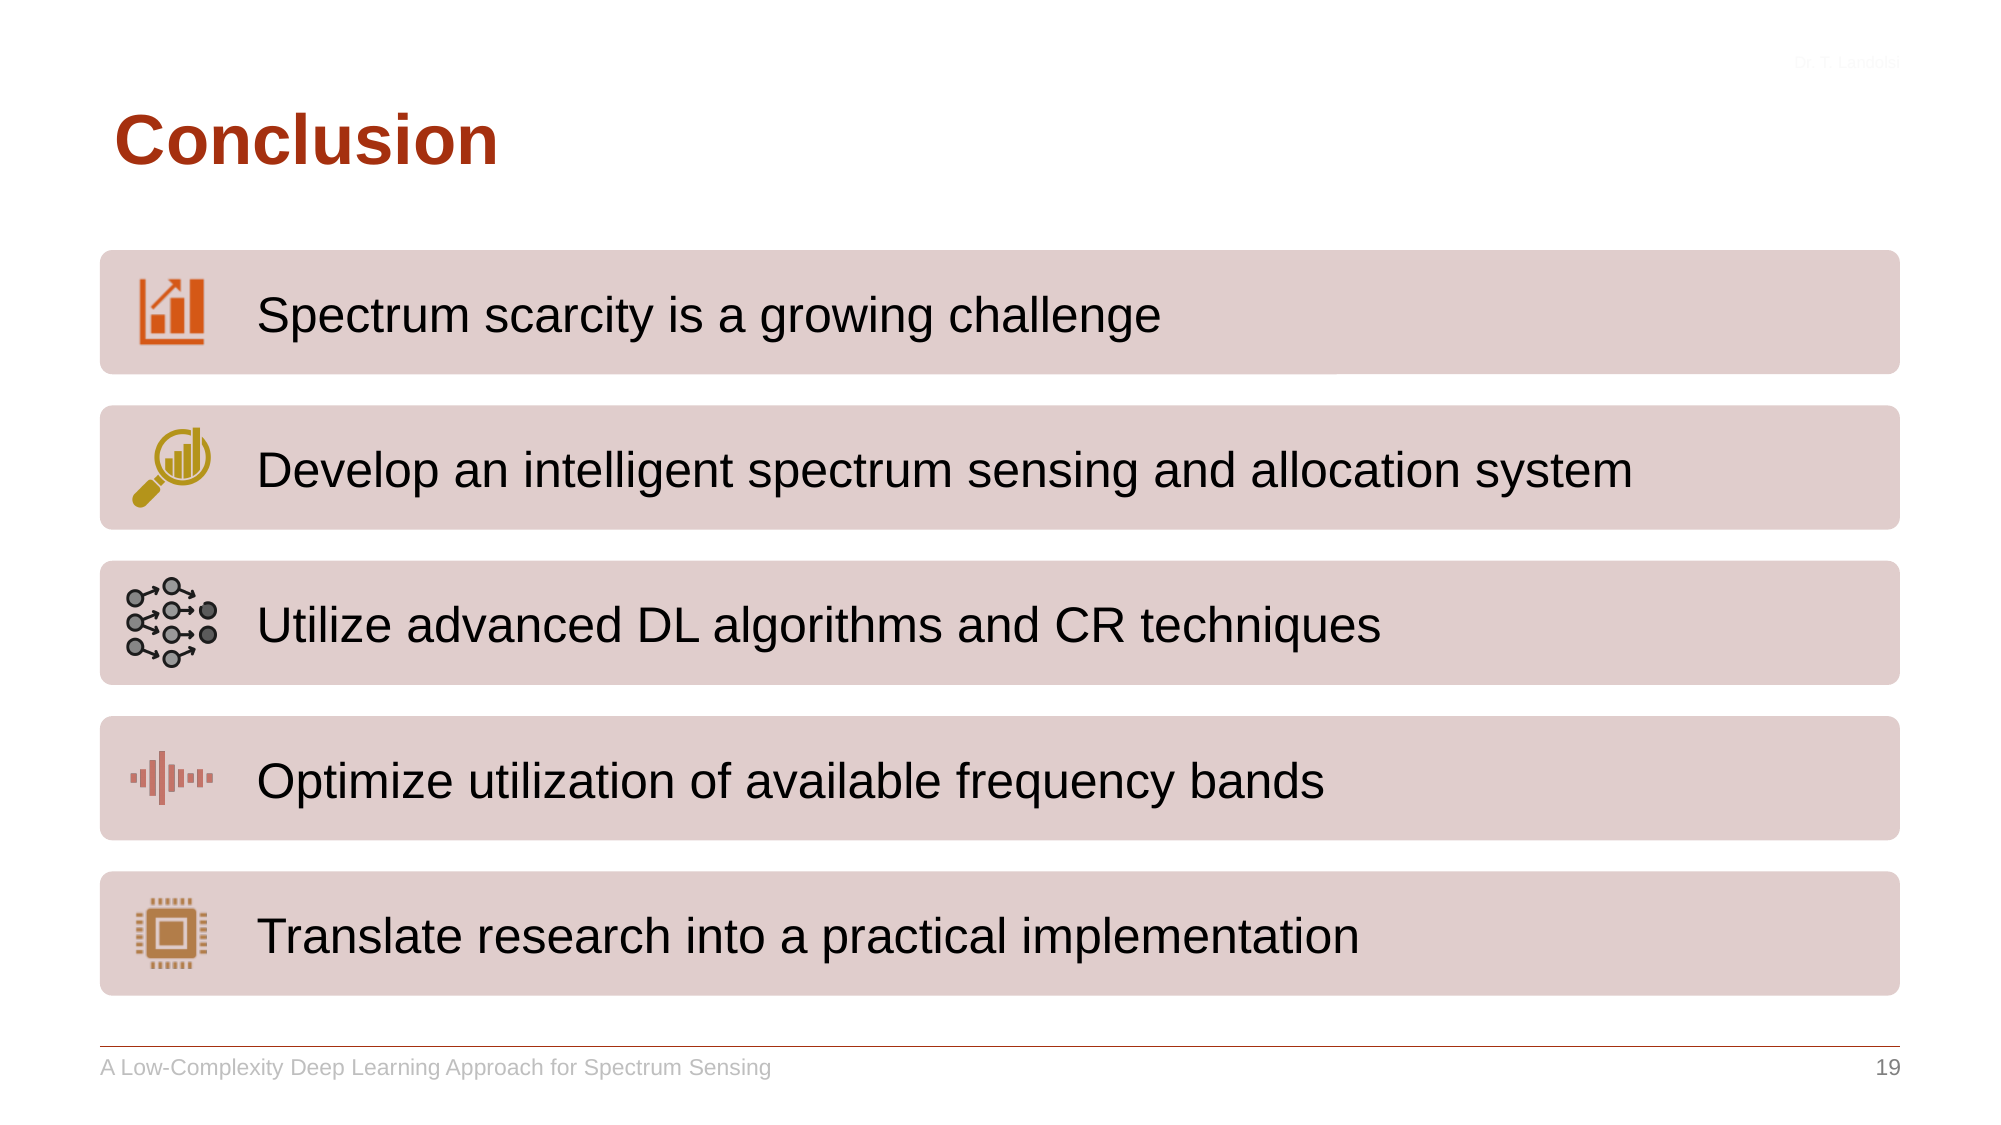

# Conclusion
Spectrum scarcity is a growing challenge
Develop an intelligent spectrum sensing and allocation system
Utilize advanced DL algorithms and CR techniques
Optimize utilization of available frequency bands
Translate research into a practical implementation
A Low-Complexity Deep Learning Approach for Spectrum Sensing
19